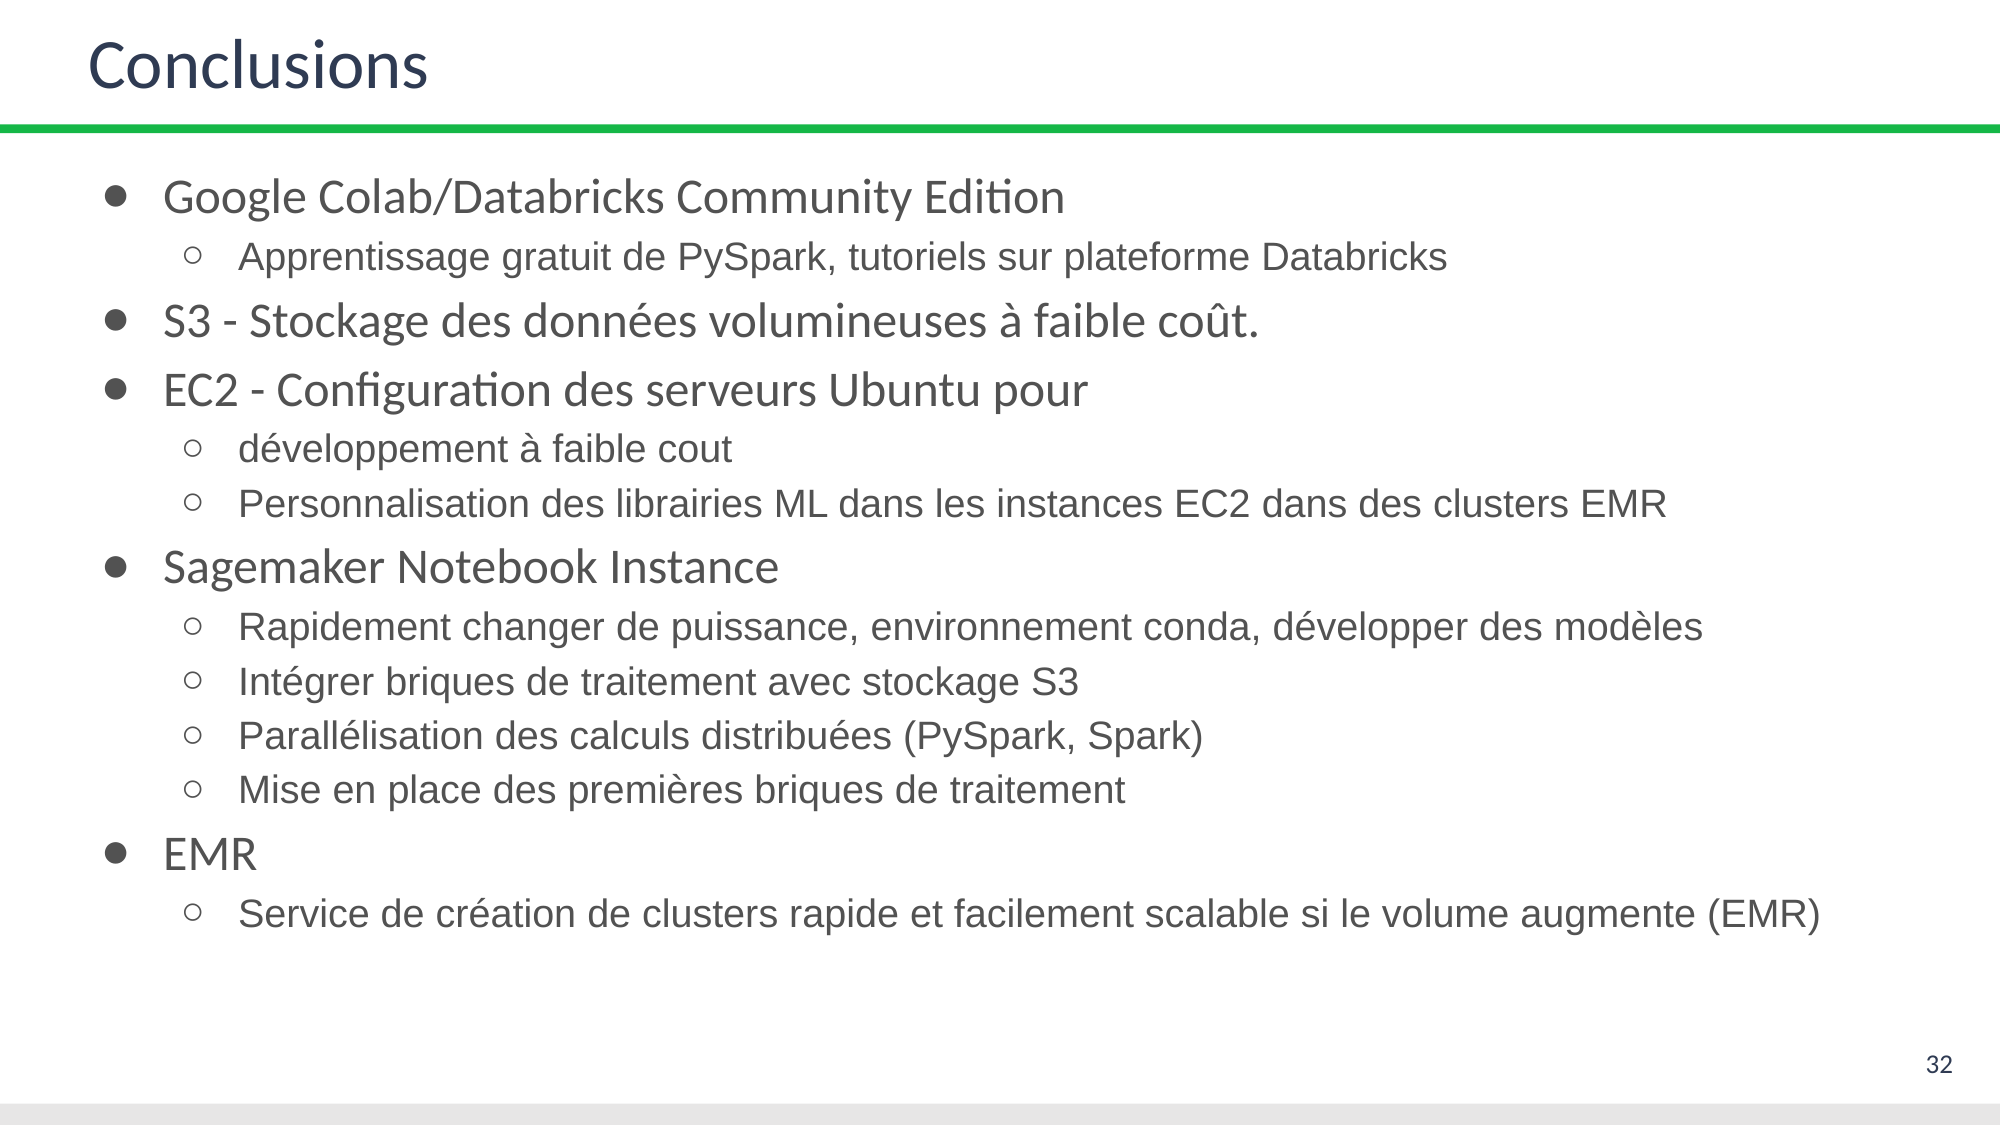

# Conclusions
Google Colab/Databricks Community Edition
Apprentissage gratuit de PySpark, tutoriels sur plateforme Databricks
S3 - Stockage des données volumineuses à faible coût.
EC2 - Configuration des serveurs Ubuntu pour
développement à faible cout
Personnalisation des librairies ML dans les instances EC2 dans des clusters EMR
Sagemaker Notebook Instance
Rapidement changer de puissance, environnement conda, développer des modèles
Intégrer briques de traitement avec stockage S3
Parallélisation des calculs distribuées (PySpark, Spark)
Mise en place des premières briques de traitement
EMR
Service de création de clusters rapide et facilement scalable si le volume augmente (EMR)

32